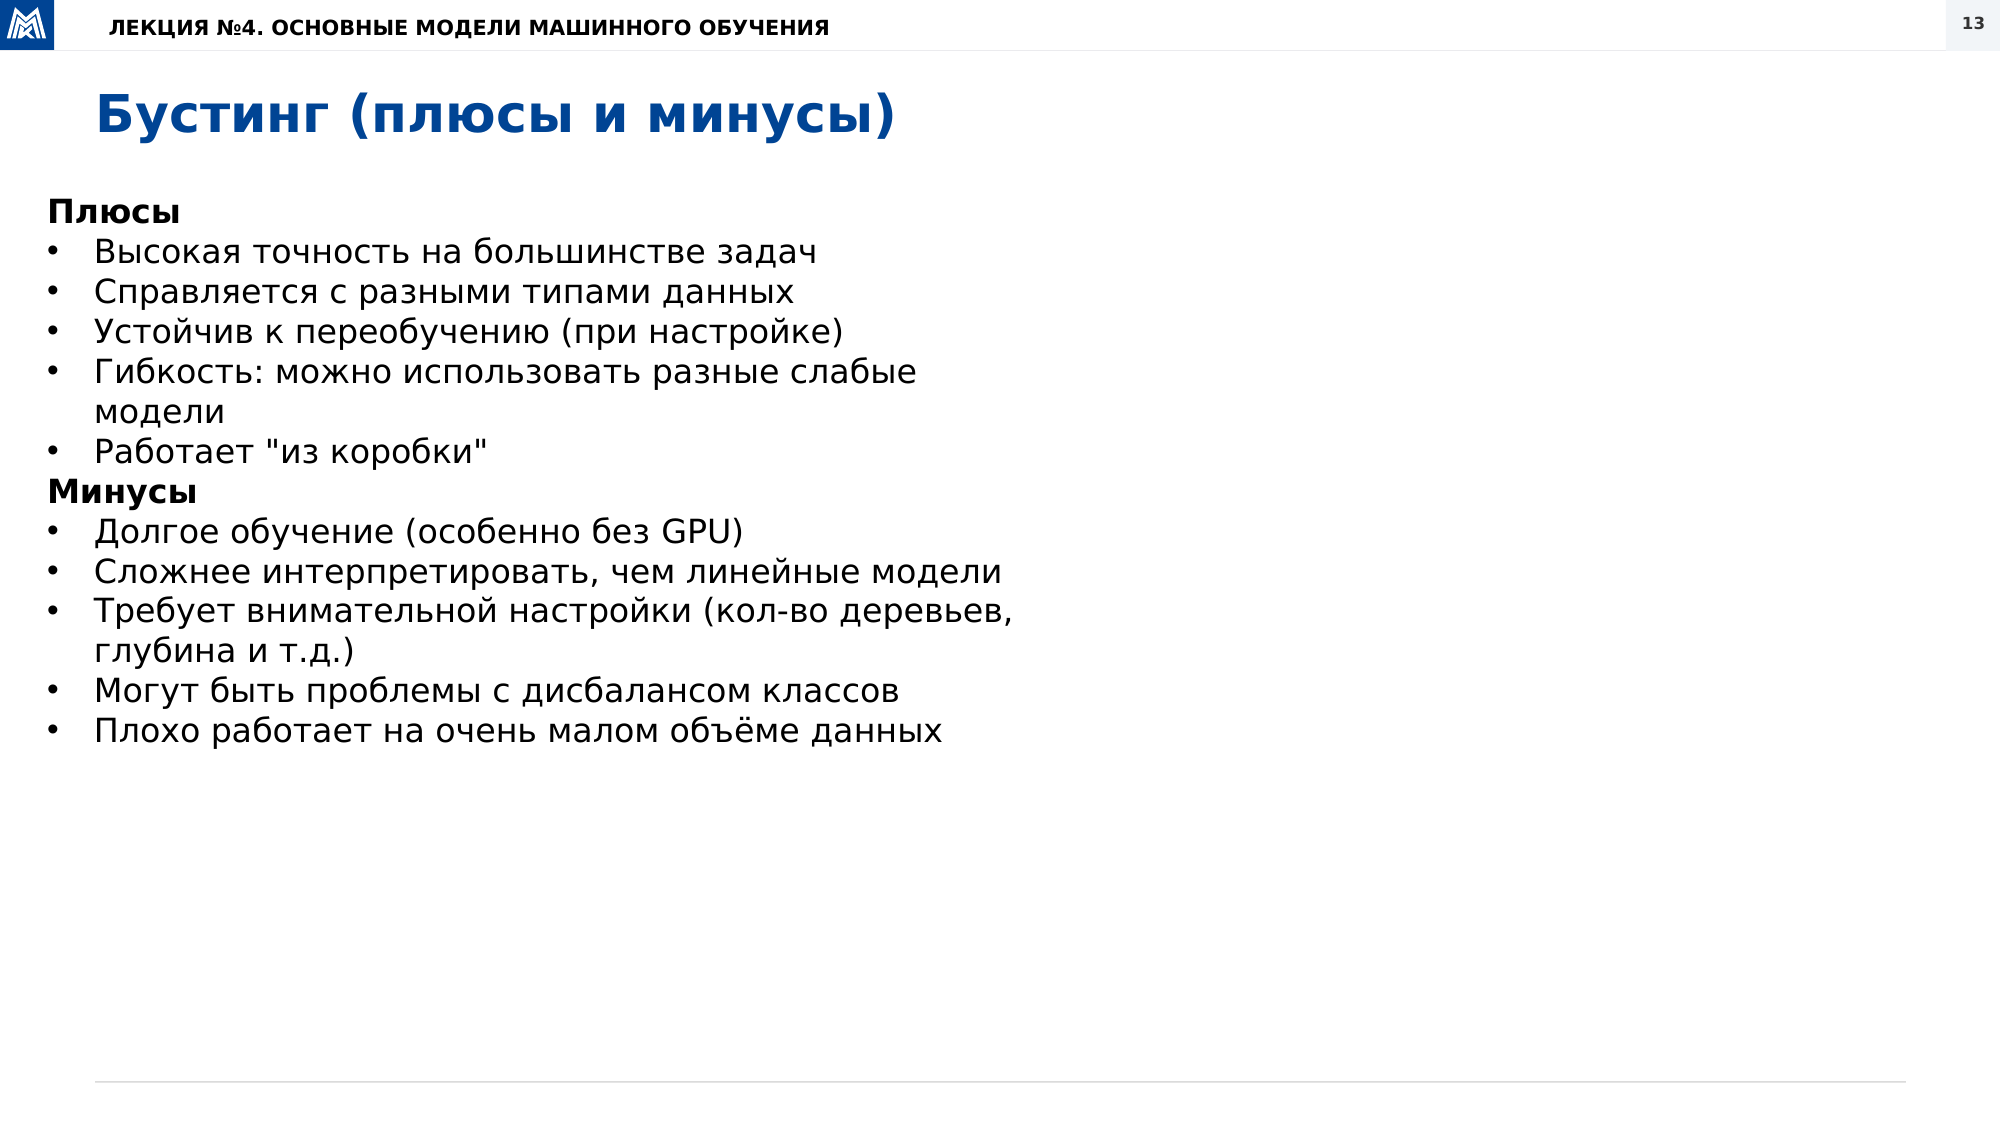

Бустинг (плюсы и минусы)

Плюсы
Высокая точность на большинстве задач
Справляется с разными типами данных
Устойчив к переобучению (при настройке)
Гибкость: можно использовать разные слабые модели
Работает "из коробки"
Минусы
Долгое обучение (особенно без GPU)
Сложнее интерпретировать, чем линейные модели
Требует внимательной настройки (кол-во деревьев, глубина и т.д.)
Могут быть проблемы с дисбалансом классов
Плохо работает на очень малом объёме данных